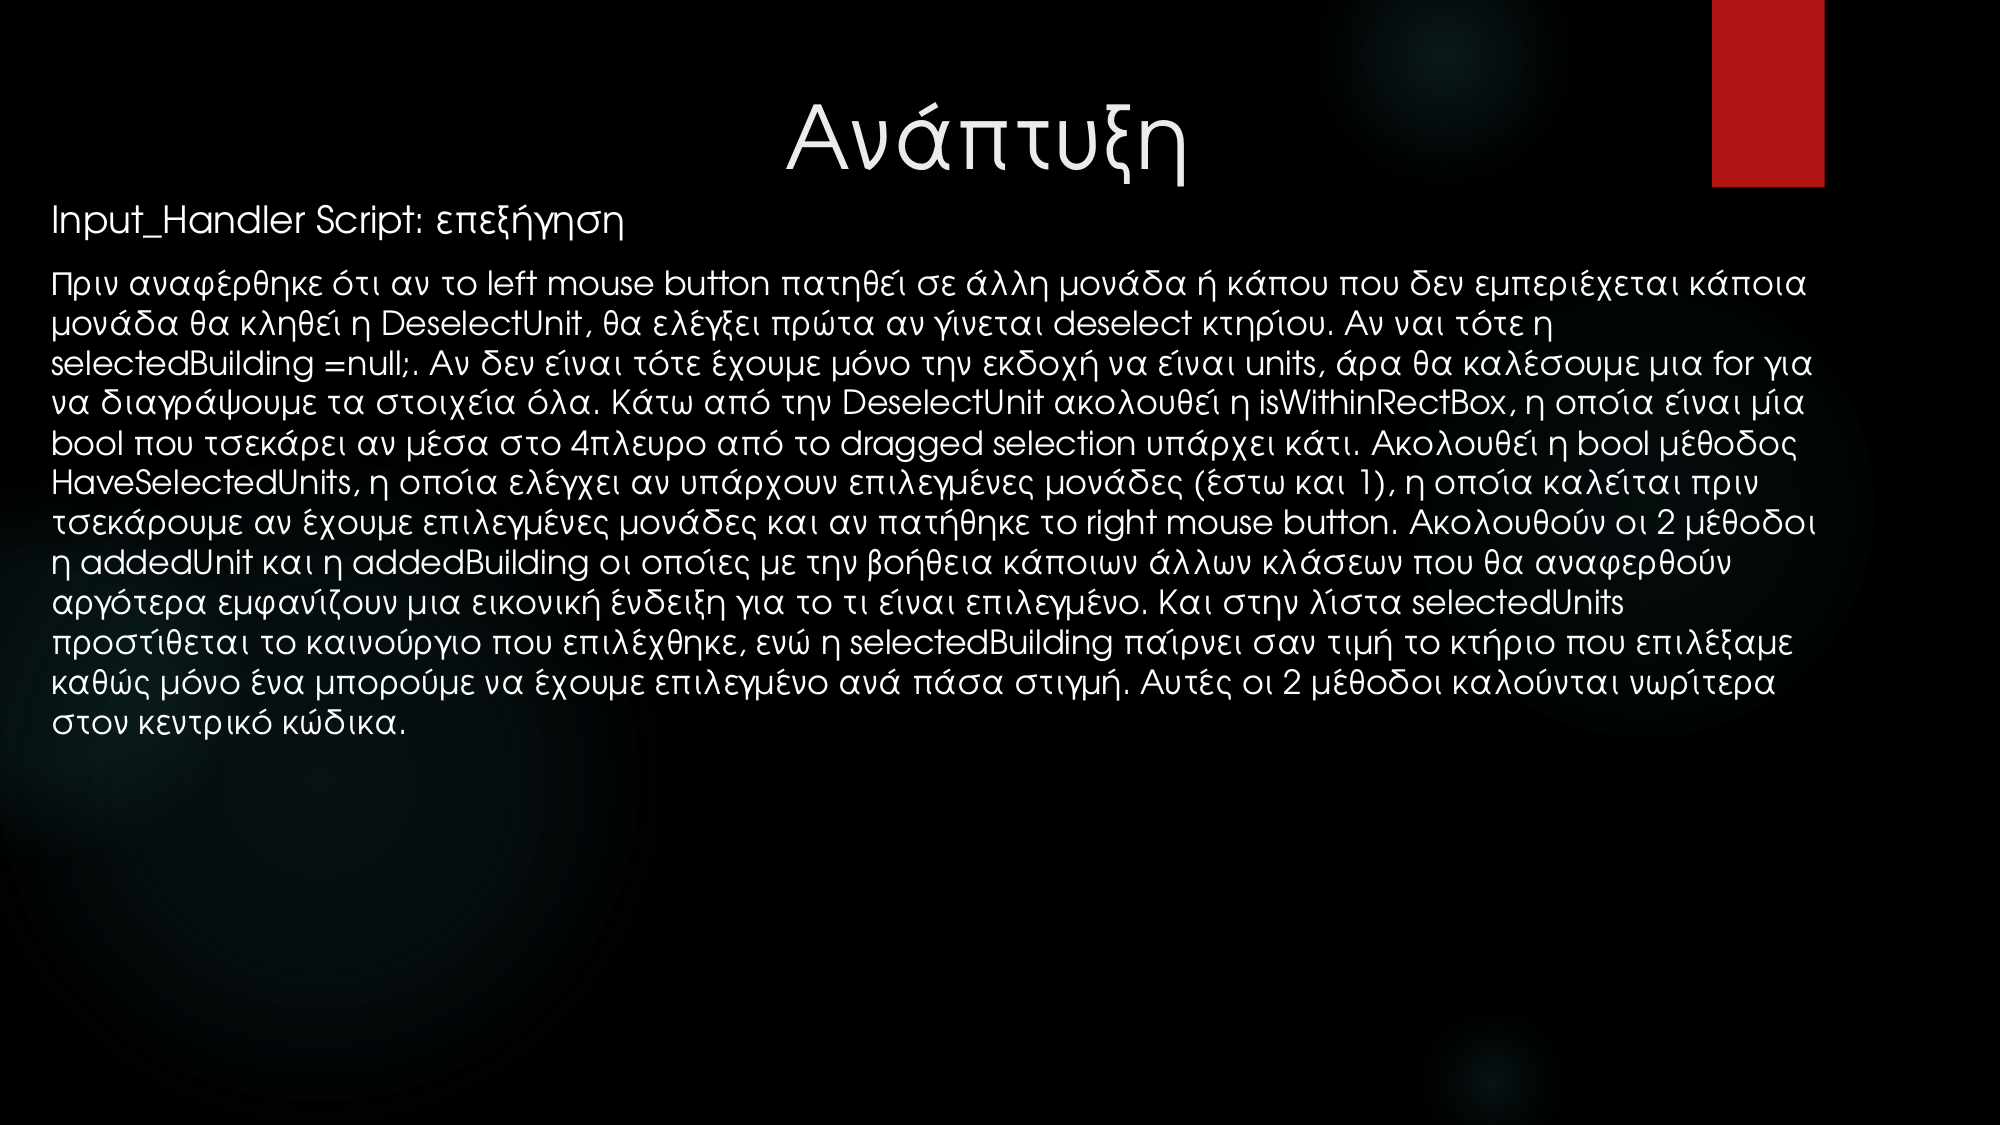

# Ανάπτυξη
Input_Handler Script: επεξήγηση
Πριν αναφέρθηκε ότι αν το left mouse button πατηθεί σε άλλη μονάδα ή κάπου που δεν εμπεριέχεται κάποια μονάδα θα κληθεί η DeselectUnit, θα ελέγξει πρώτα αν γίνεται deselect κτηρίου. Αν ναι τότε η selectedBuilding =null;. Αν δεν είναι τότε έχουμε μόνο την εκδοχή να είναι units, άρα θα καλέσουμε μια for για να διαγράψουμε τα στοιχεία όλα. Κάτω από την DeselectUnit ακολουθεί η isWithinRectBox, η οποία είναι μία bool που τσεκάρει αν μέσα στο 4πλευρο από το dragged selection υπάρχει κάτι. Ακολουθεί η bool μέθοδος HaveSelectedUnits, η οποία ελέγχει αν υπάρχουν επιλεγμένες μονάδες (έστω και 1), η οποία καλείται πριν τσεκάρουμε αν έχουμε επιλεγμένες μονάδες και αν πατήθηκε το right mouse button. Ακολουθούν οι 2 μέθοδοι η addedUnit και η addedBuilding οι οποίες με την βοήθεια κάποιων άλλων κλάσεων που θα αναφερθούν αργότερα εμφανίζουν μια εικονική ένδειξη για το τι είναι επιλεγμένο. Και στην λίστα selectedUnits προστίθεται το καινούργιο που επιλέχθηκε, ενώ η selectedBuilding παίρνει σαν τιμή το κτήριο που επιλέξαμε καθώς μόνο ένα μπορούμε να έχουμε επιλεγμένο ανά πάσα στιγμή. Αυτές οι 2 μέθοδοι καλούνται νωρίτερα στον κεντρικό κώδικα.